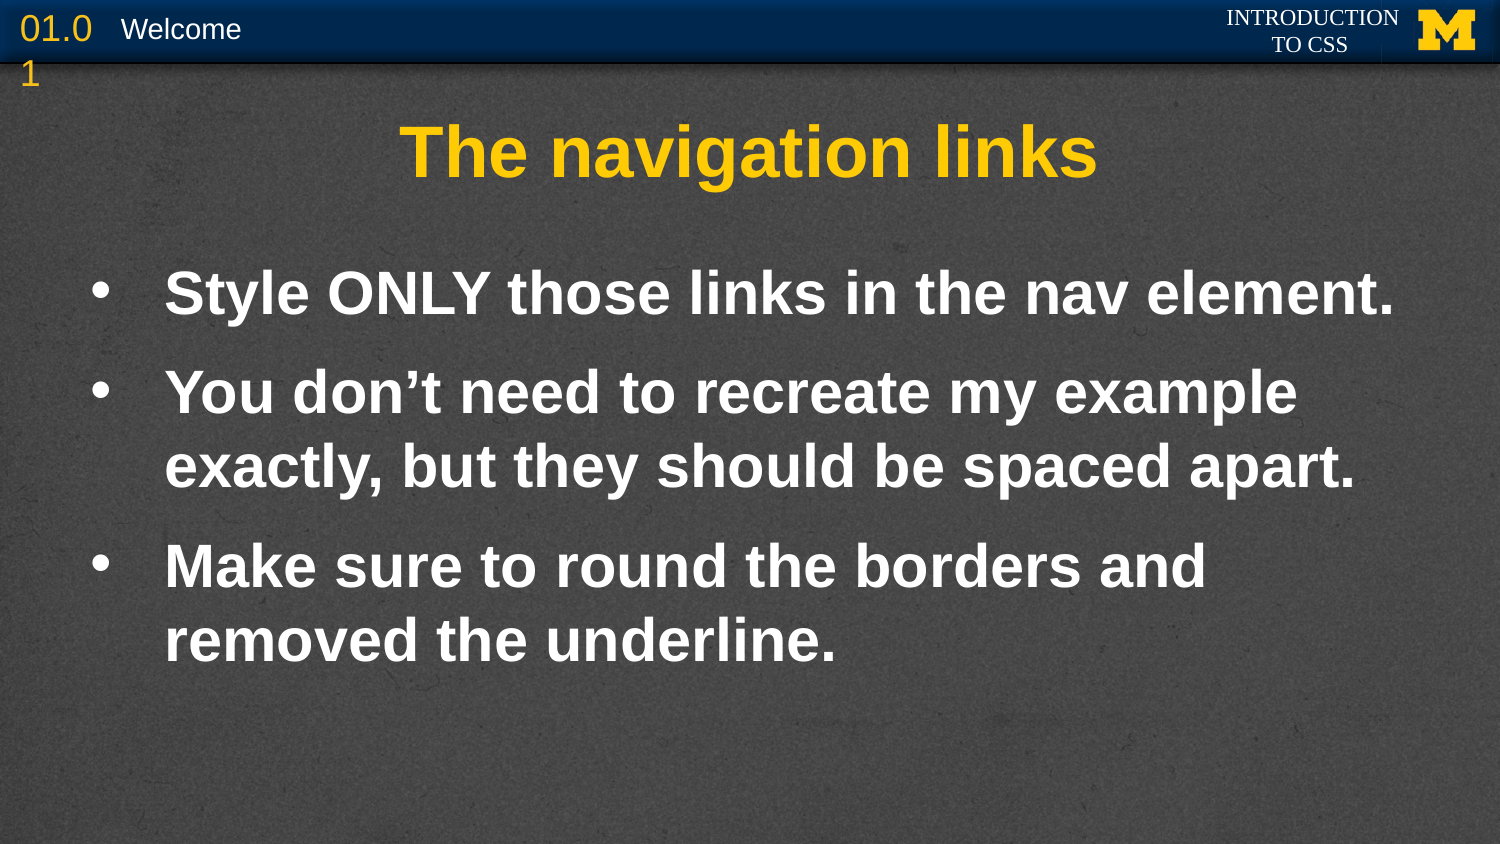

# The navigation links
Style ONLY those links in the nav element.
You don’t need to recreate my example exactly, but they should be spaced apart.
Make sure to round the borders and removed the underline.